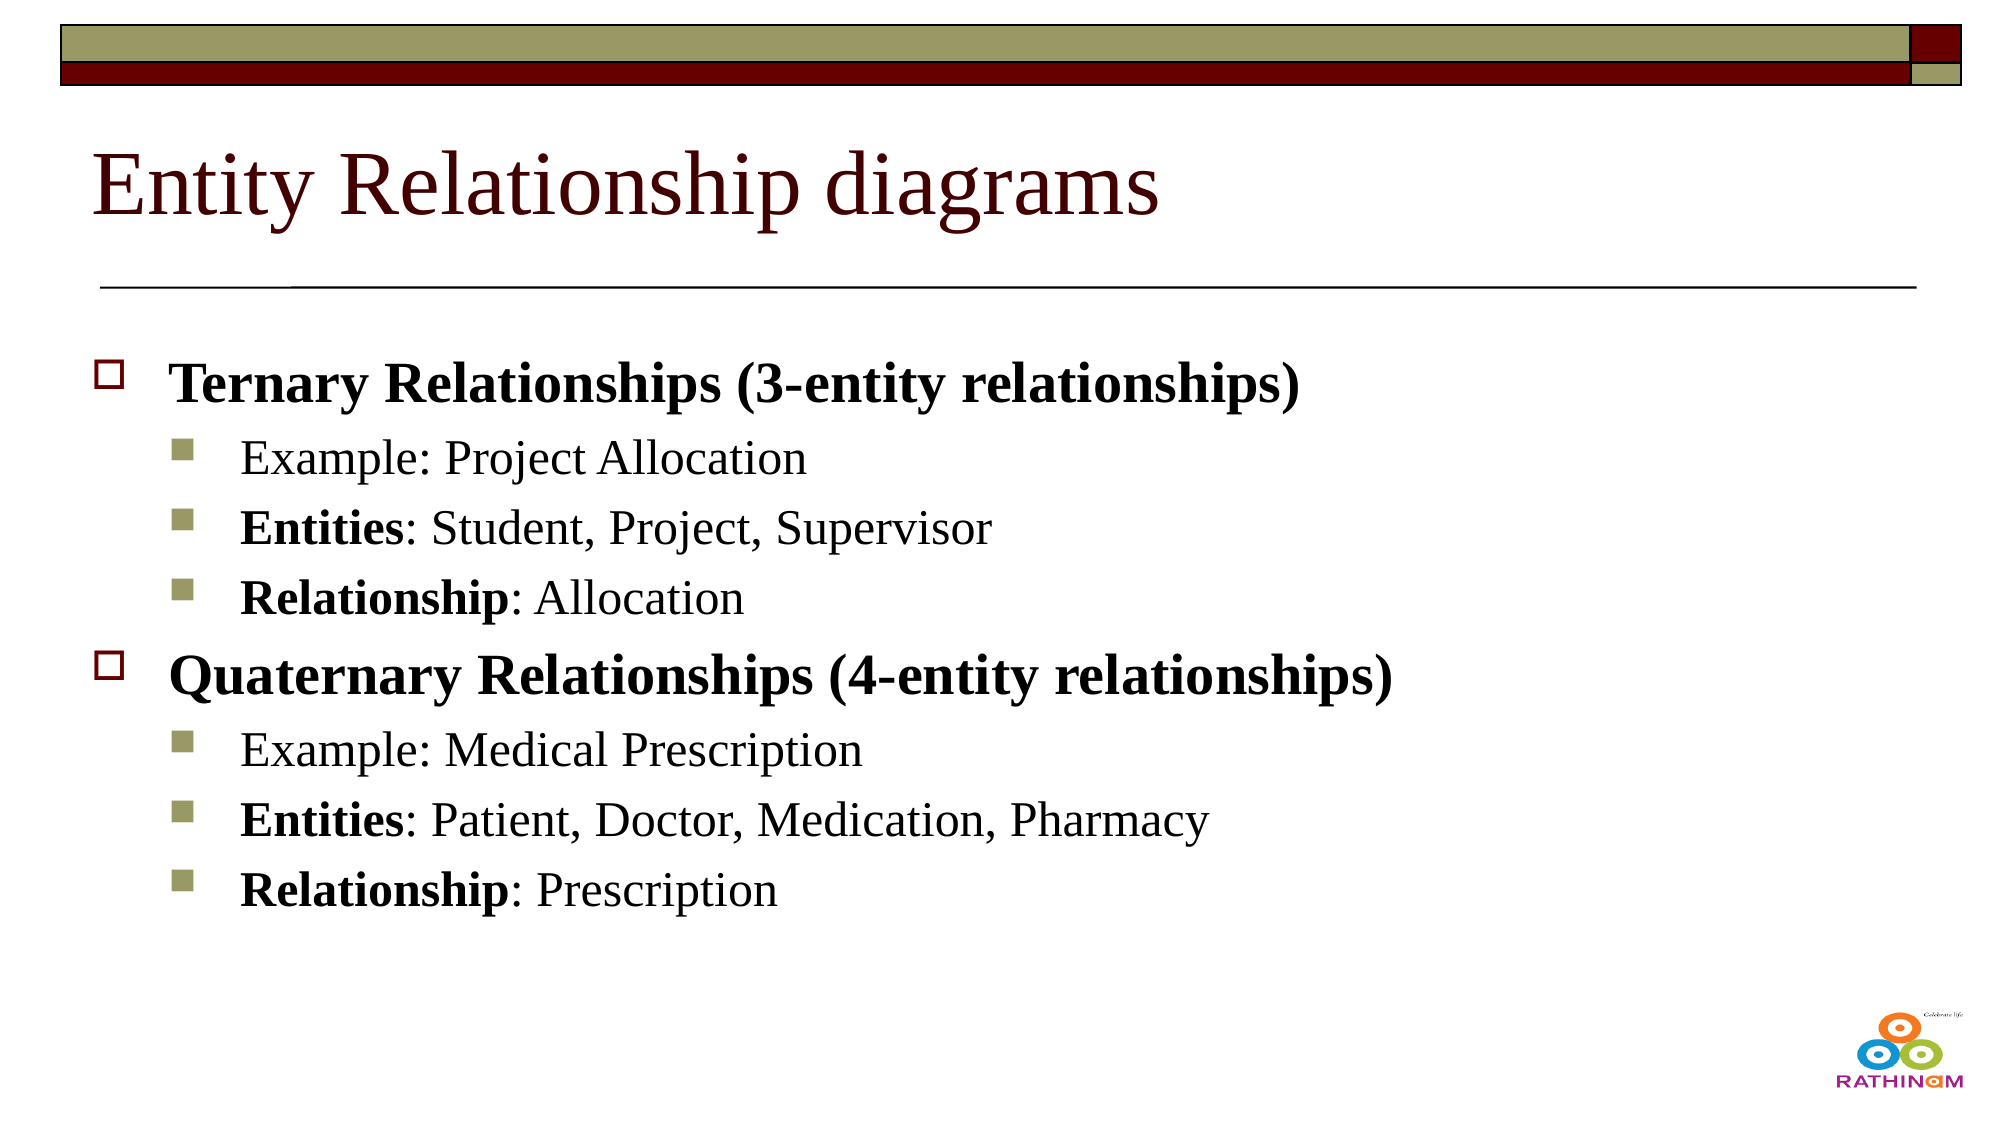

# Entity Relationship diagrams
Ternary Relationships (3-entity relationships)
Example: Project Allocation
Entities: Student, Project, Supervisor
Relationship: Allocation
Quaternary Relationships (4-entity relationships)
Example: Medical Prescription
Entities: Patient, Doctor, Medication, Pharmacy
Relationship: Prescription